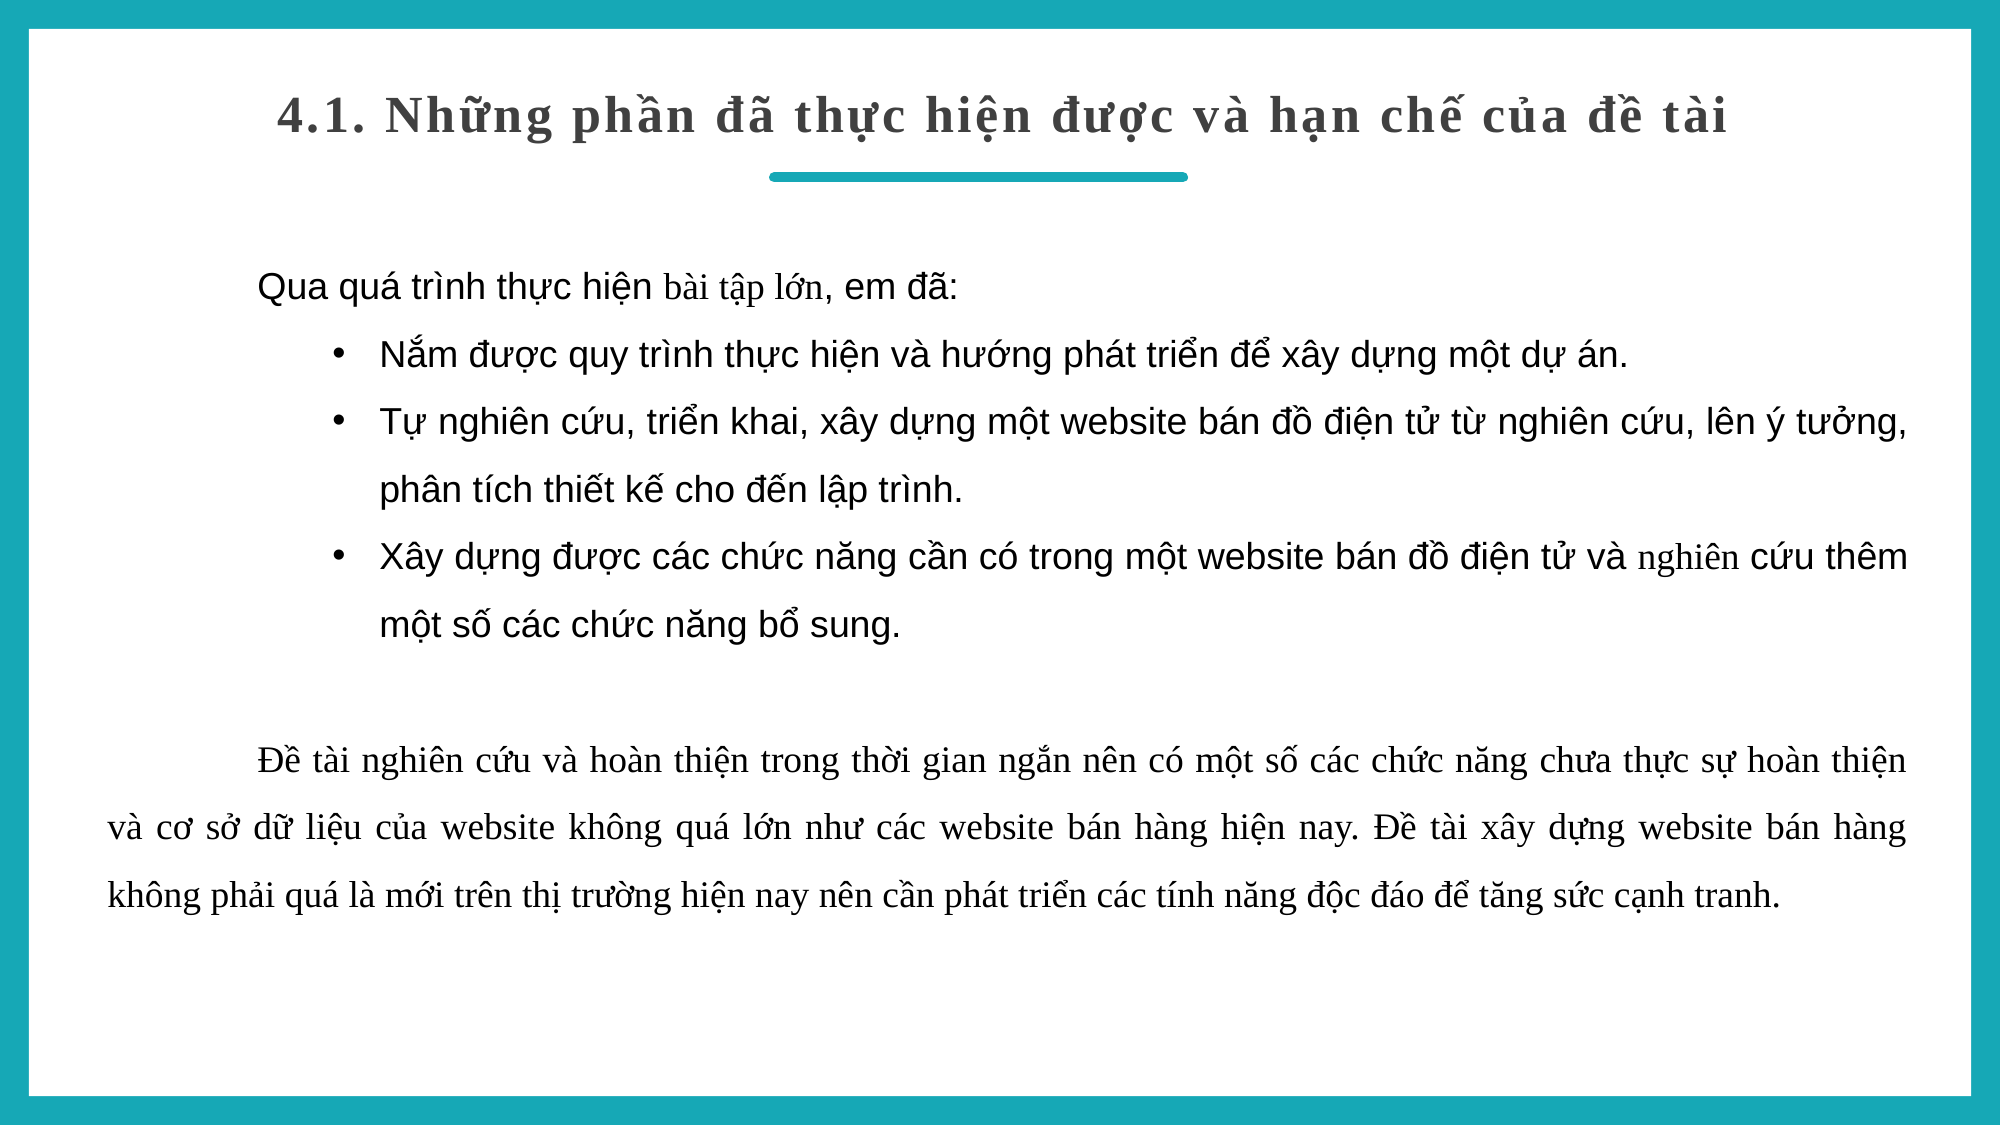

4.1. Những phần đã thực hiện được và hạn chế của đề tài
	Qua quá trình thực hiện bài tập lớn, em đã:
Nắm được quy trình thực hiện và hướng phát triển để xây dựng một dự án.
Tự nghiên cứu, triển khai, xây dựng một website bán đồ điện tử từ nghiên cứu, lên ý tưởng, phân tích thiết kế cho đến lập trình.
Xây dựng được các chức năng cần có trong một website bán đồ điện tử và nghiên cứu thêm một số các chức năng bổ sung.

	Đề tài nghiên cứu và hoàn thiện trong thời gian ngắn nên có một số các chức năng chưa thực sự hoàn thiện và cơ sở dữ liệu của website không quá lớn như các website bán hàng hiện nay. Đề tài xây dựng website bán hàng không phải quá là mới trên thị trường hiện nay nên cần phát triển các tính năng độc đáo để tăng sức cạnh tranh.

01

02
04

03